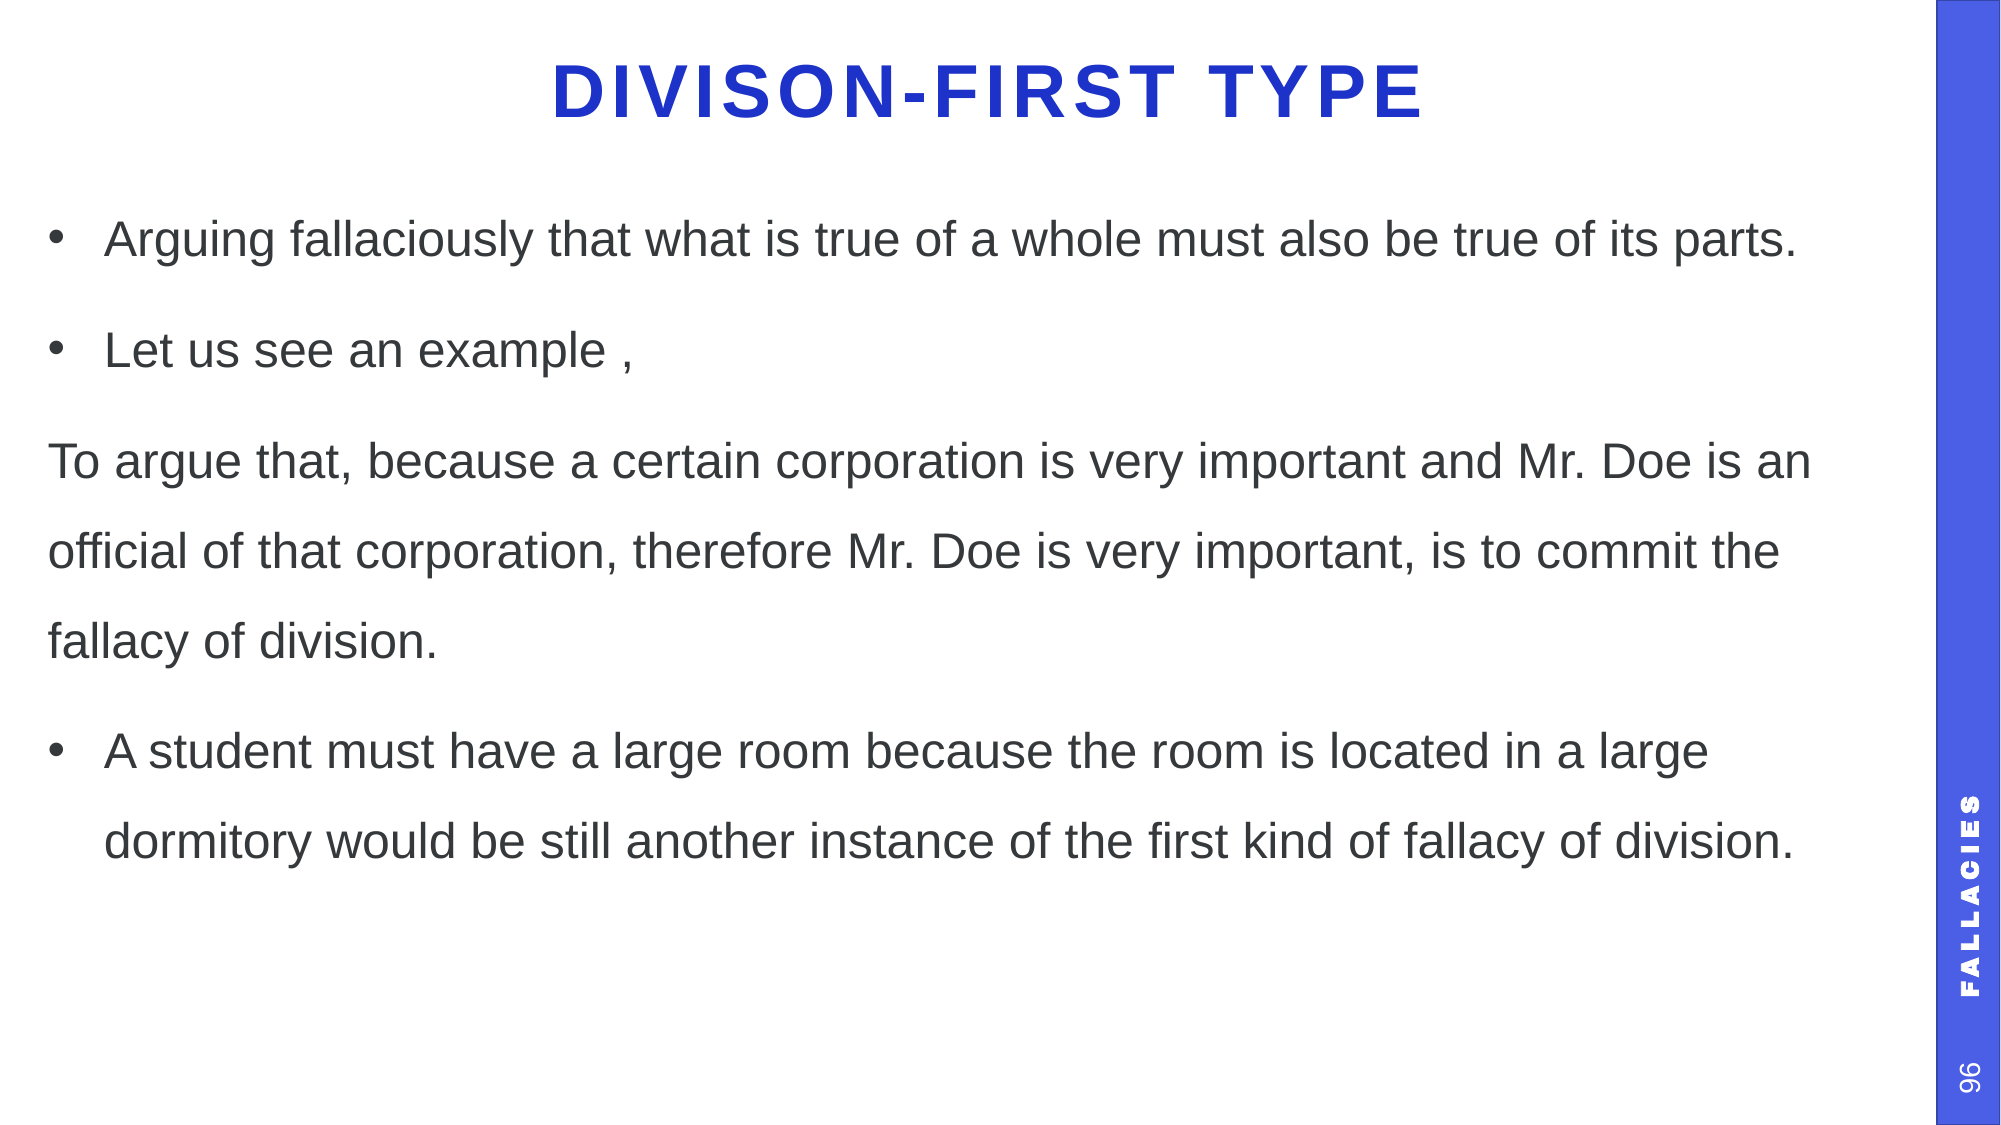

# DIVISON-First type
Arguing fallaciously that what is true of a whole must also be true of its parts.
Let us see an example ,
To argue that, because a certain corporation is very important and Mr. Doe is an official of that corporation, therefore Mr. Doe is very important, is to commit the fallacy of division.
A student must have a large room because the room is located in a large dormitory would be still another instance of the first kind of fallacy of division.

Fallacies
96